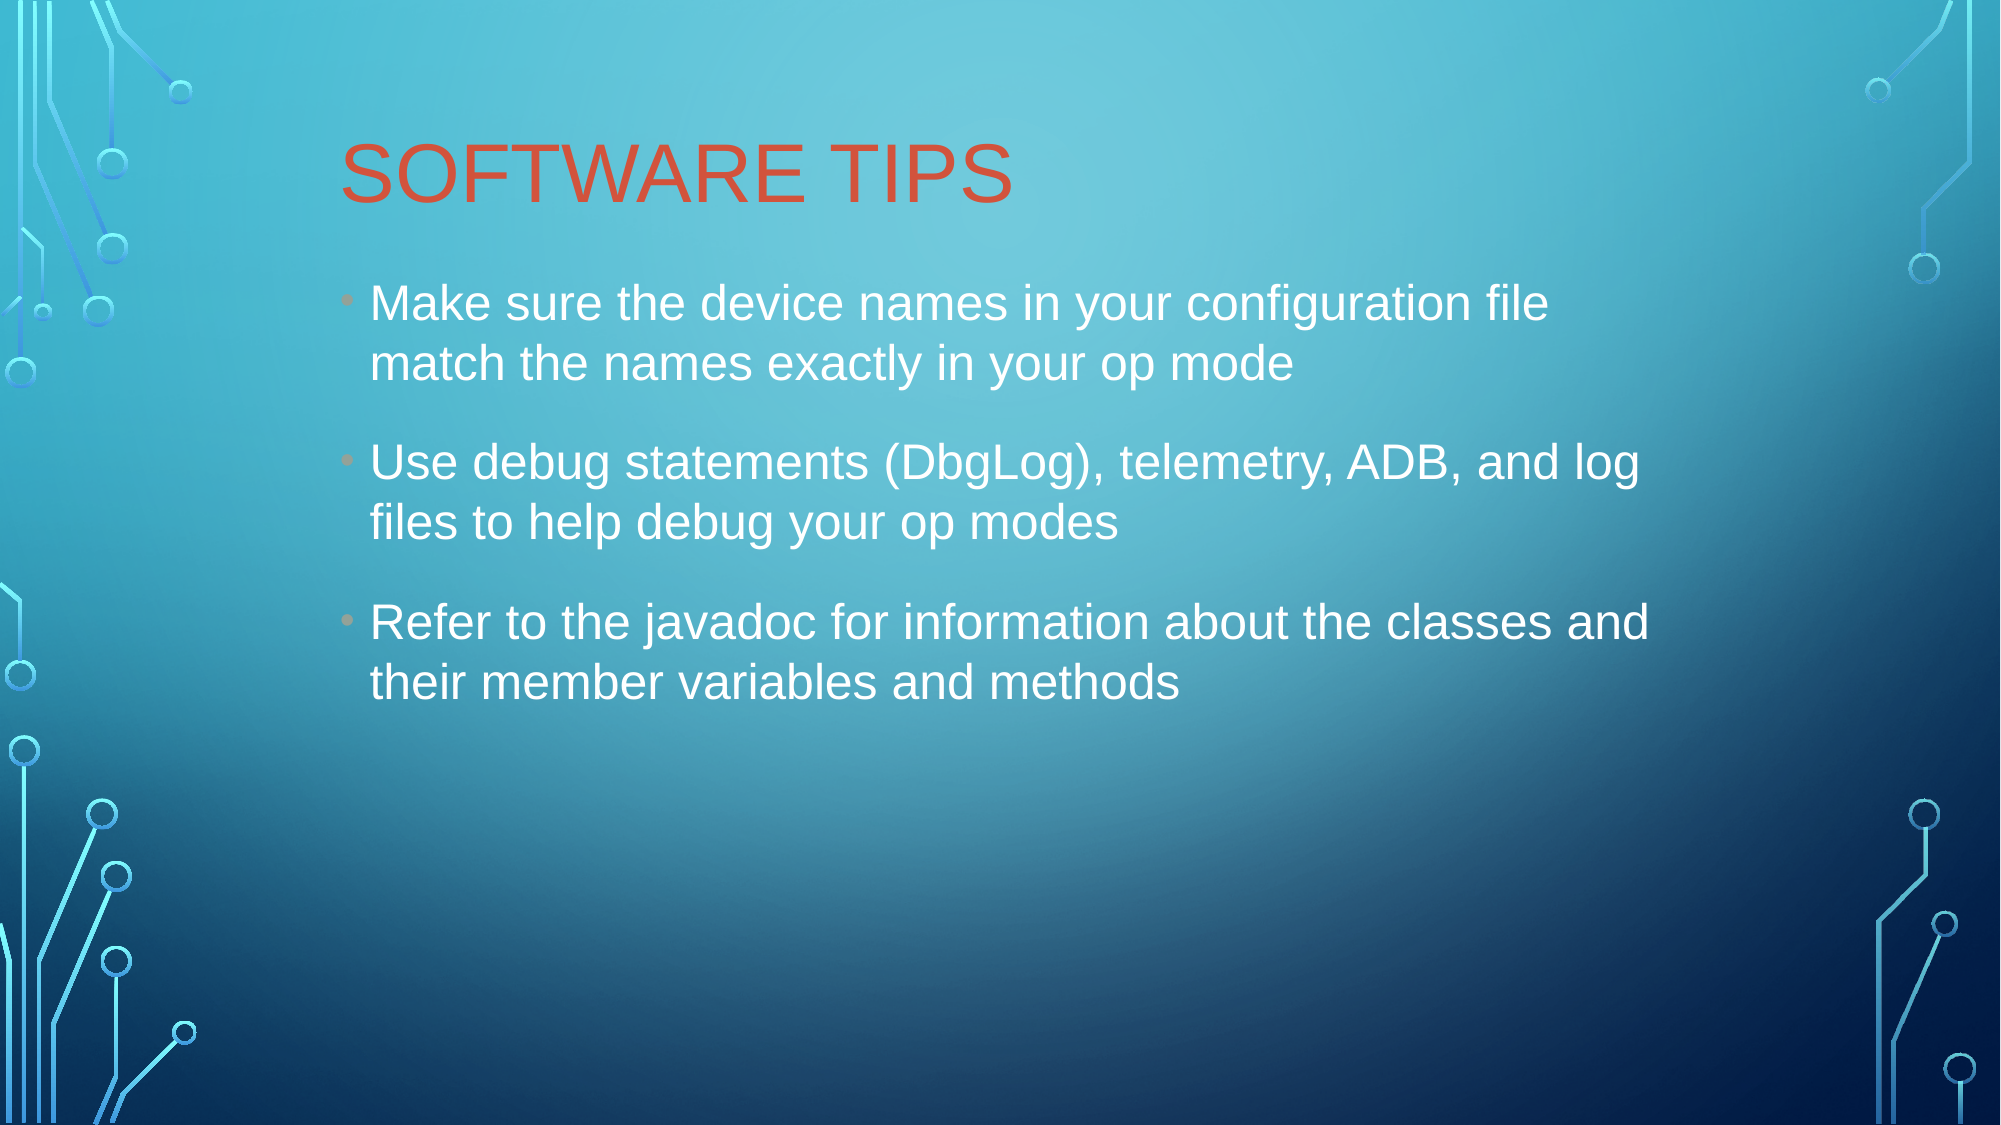

Software Tips
Make sure the device names in your configuration file match the names exactly in your op mode
Use debug statements (DbgLog), telemetry, ADB, and log files to help debug your op modes
Refer to the javadoc for information about the classes and their member variables and methods